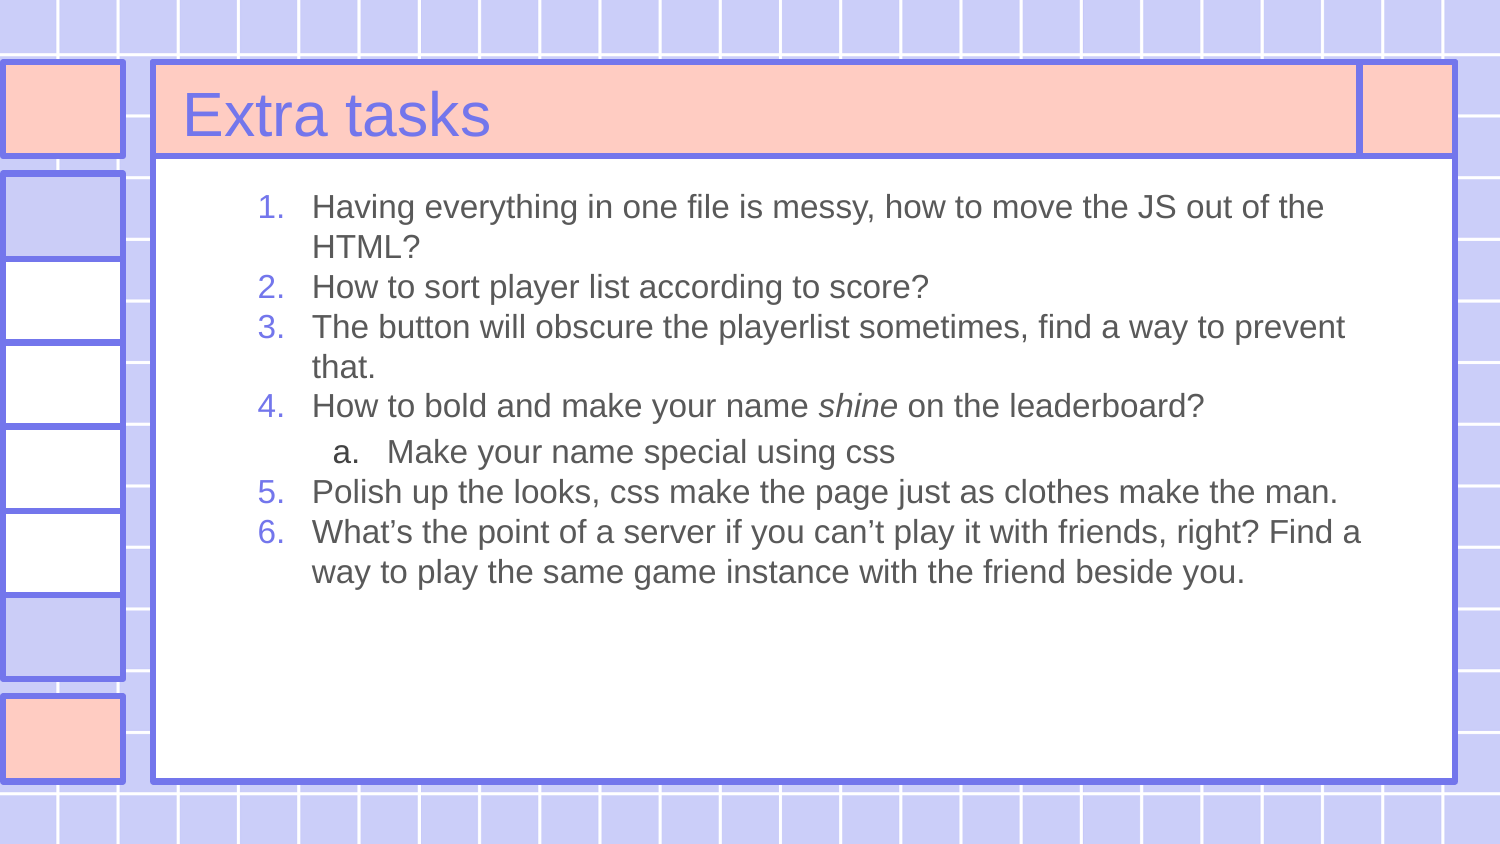

# Extra tasks
Having everything in one file is messy, how to move the JS out of the HTML?
How to sort player list according to score?
The button will obscure the playerlist sometimes, find a way to prevent that.
How to bold and make your name shine on the leaderboard?
Make your name special using css
Polish up the looks, css make the page just as clothes make the man.
What’s the point of a server if you can’t play it with friends, right? Find a way to play the same game instance with the friend beside you.